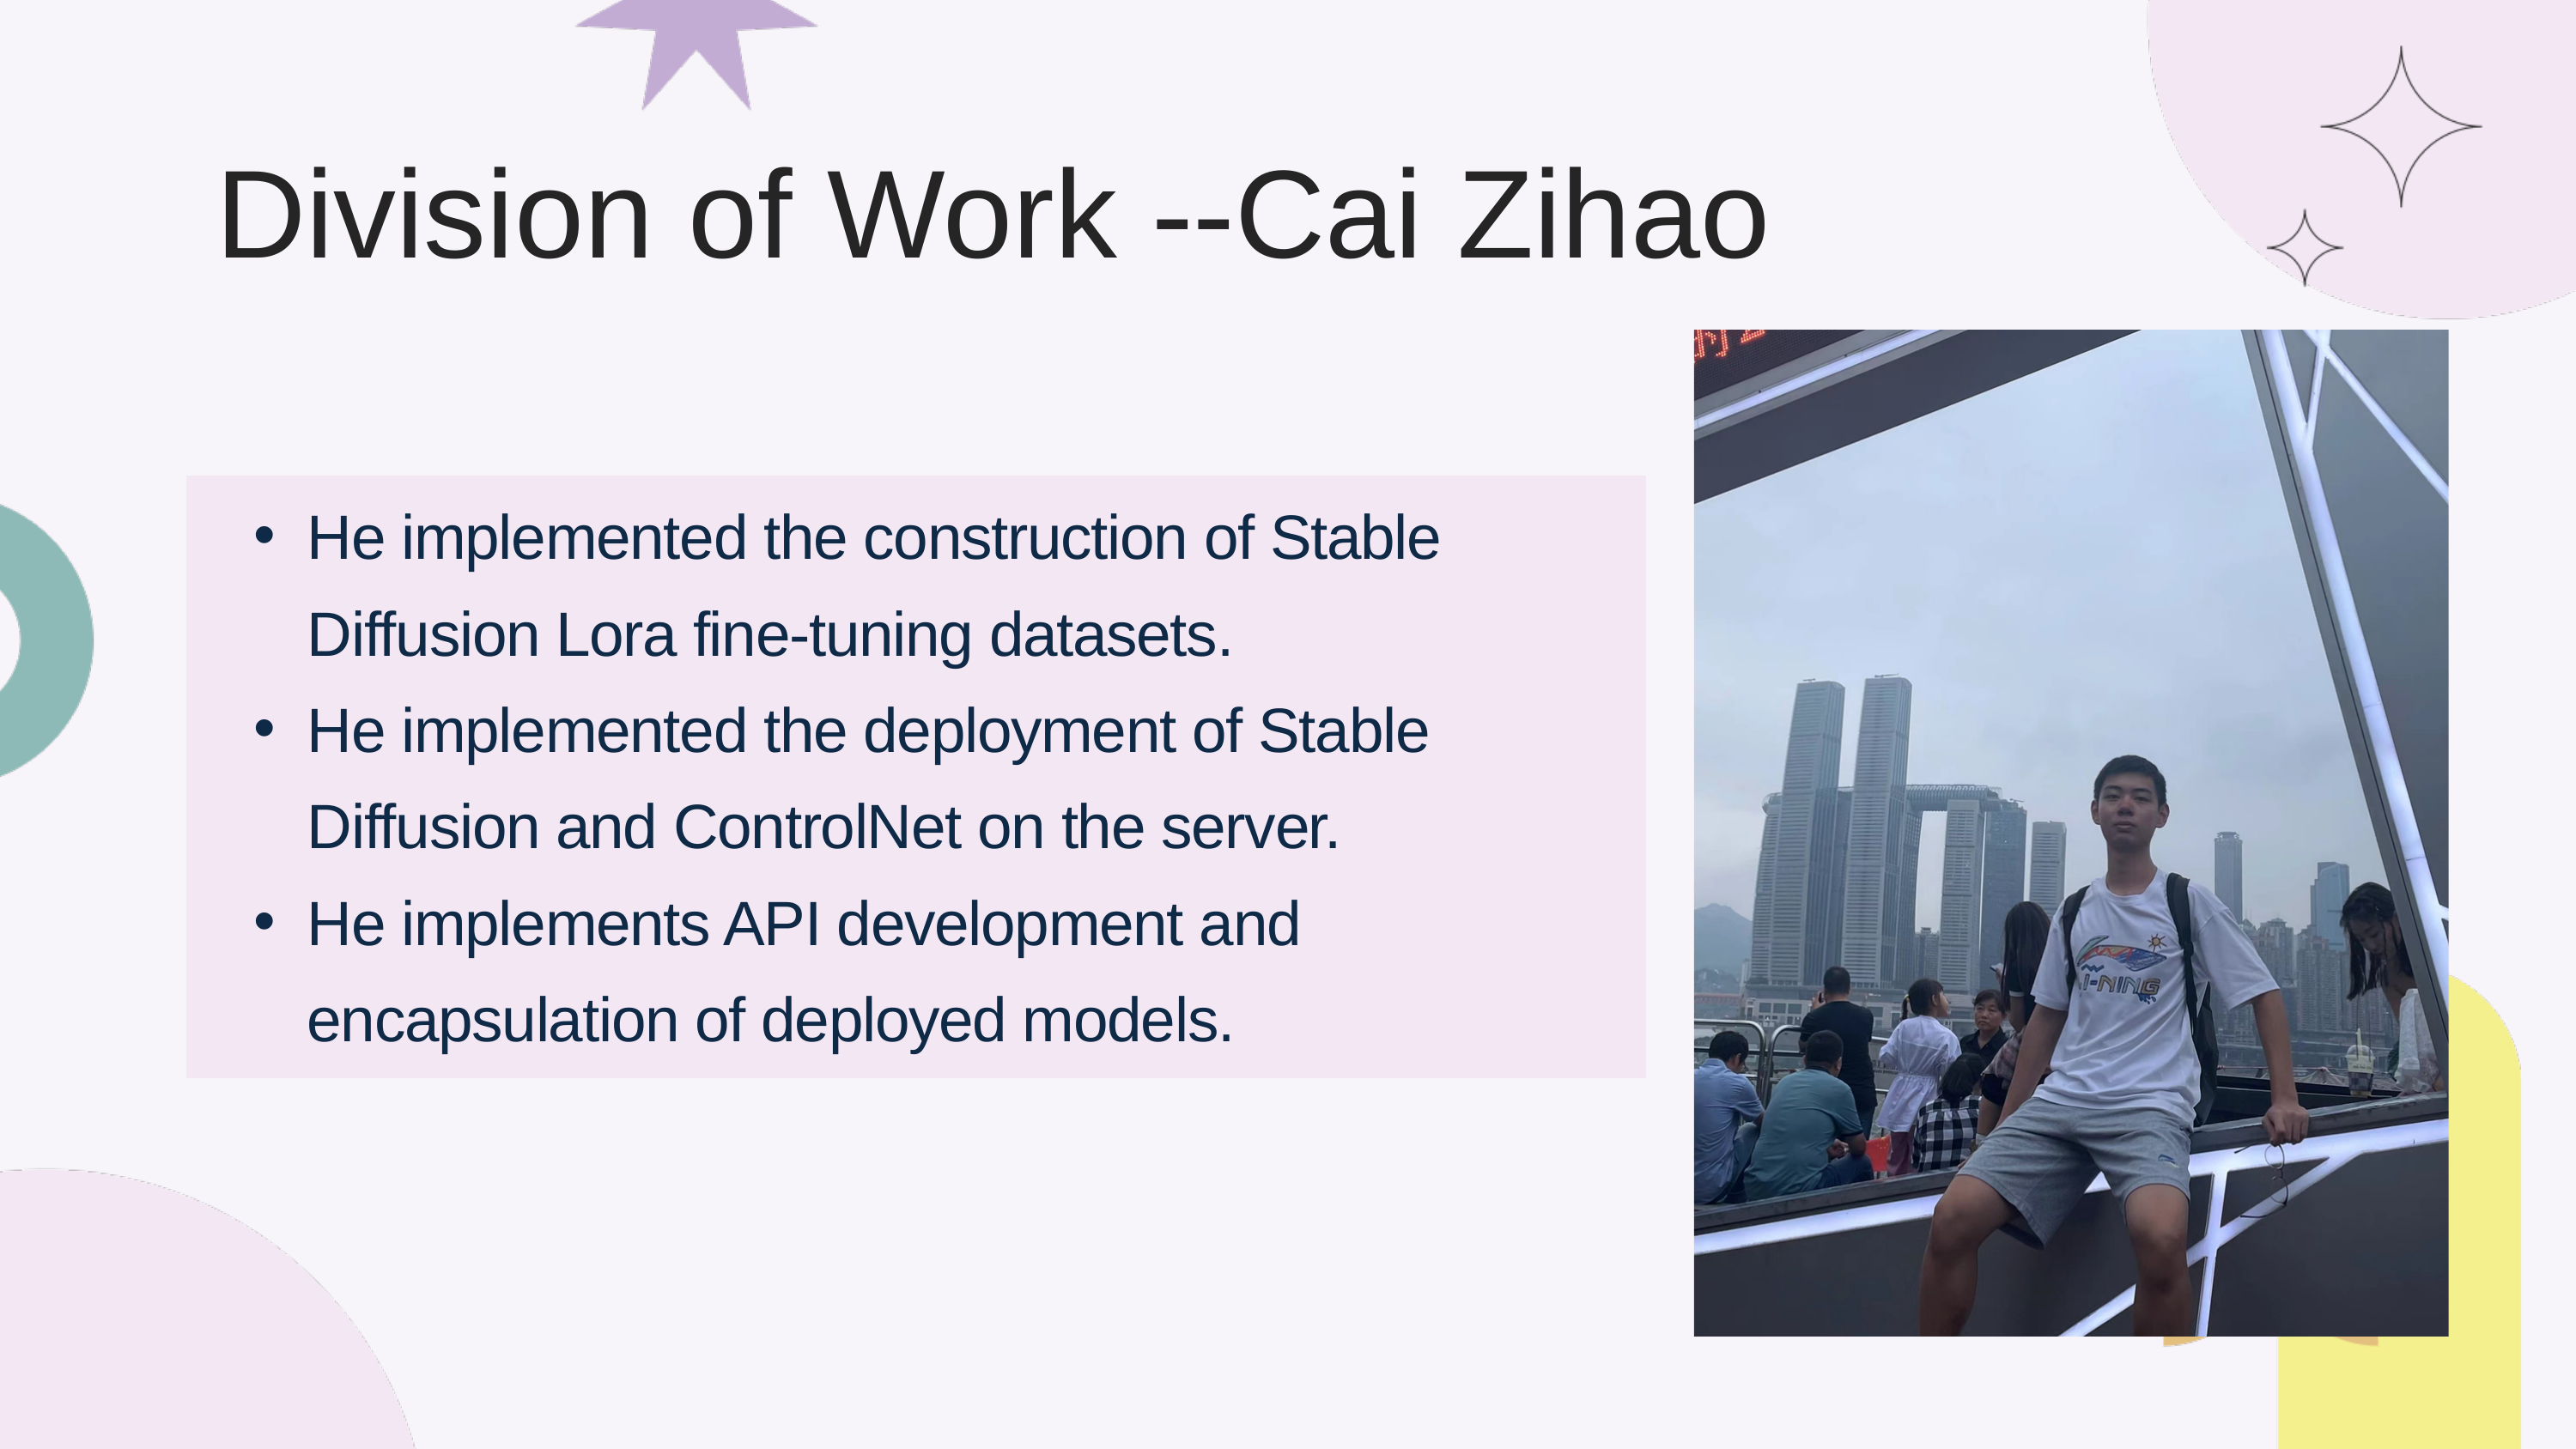

Division of Work --Cai Zihao

He implemented the construction of Stable Diffusion Lora fine-tuning datasets.
He implemented the deployment of Stable Diffusion and ControlNet on the server.
He implements API development and encapsulation of deployed models.